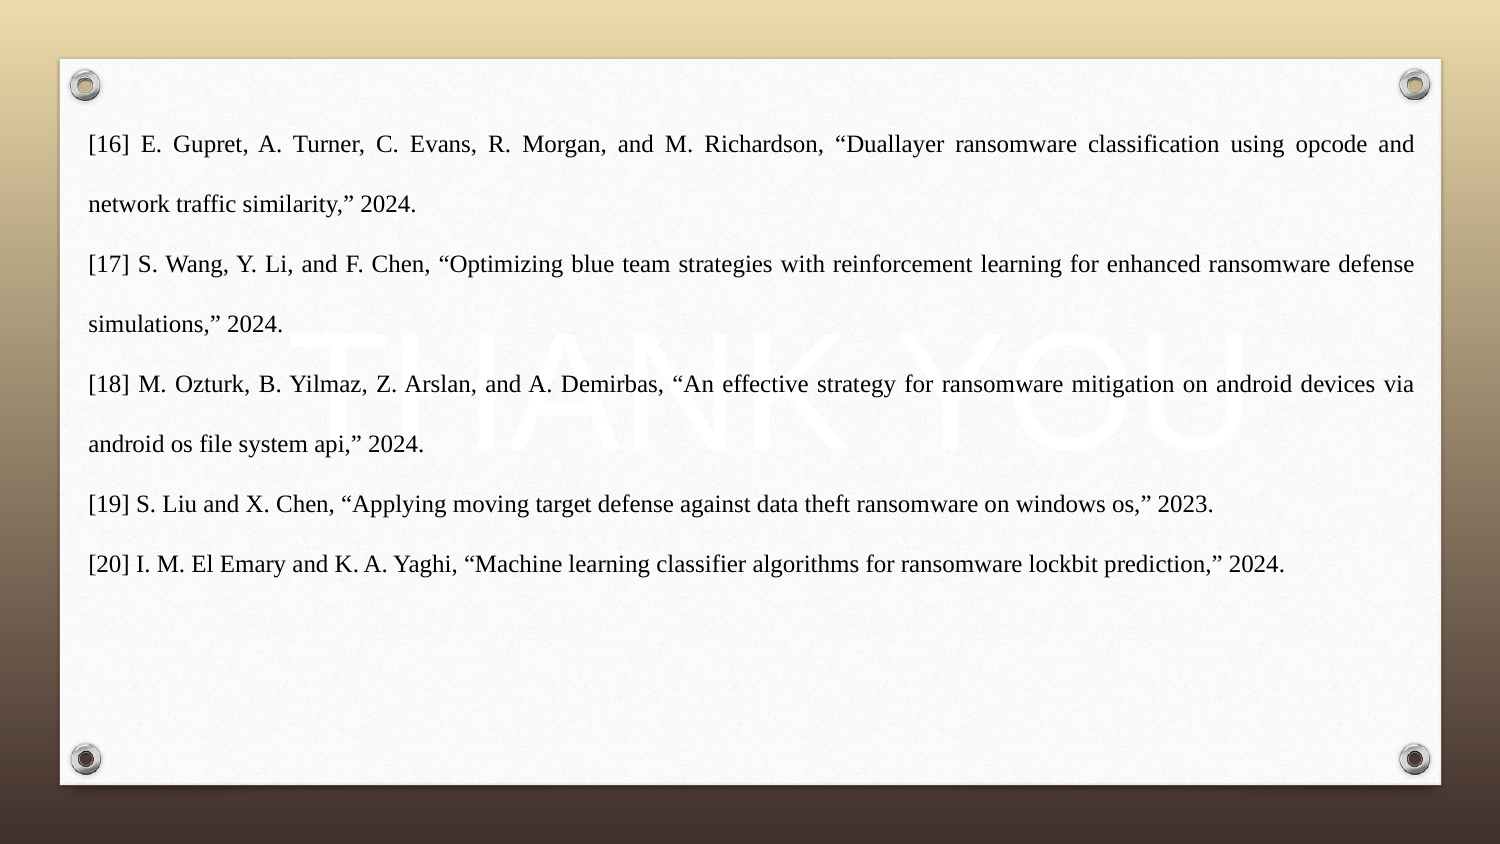

[16] E. Gupret, A. Turner, C. Evans, R. Morgan, and M. Richardson, “Duallayer ransomware classification using opcode and network traffic similarity,” 2024.
[17] S. Wang, Y. Li, and F. Chen, “Optimizing blue team strategies with reinforcement learning for enhanced ransomware defense simulations,” 2024.
[18] M. Ozturk, B. Yilmaz, Z. Arslan, and A. Demirbas, “An effective strategy for ransomware mitigation on android devices via android os file system api,” 2024.
[19] S. Liu and X. Chen, “Applying moving target defense against data theft ransomware on windows os,” 2023.
[20] I. M. El Emary and K. A. Yaghi, “Machine learning classifier algorithms for ransomware lockbit prediction,” 2024.
# THANK YOU